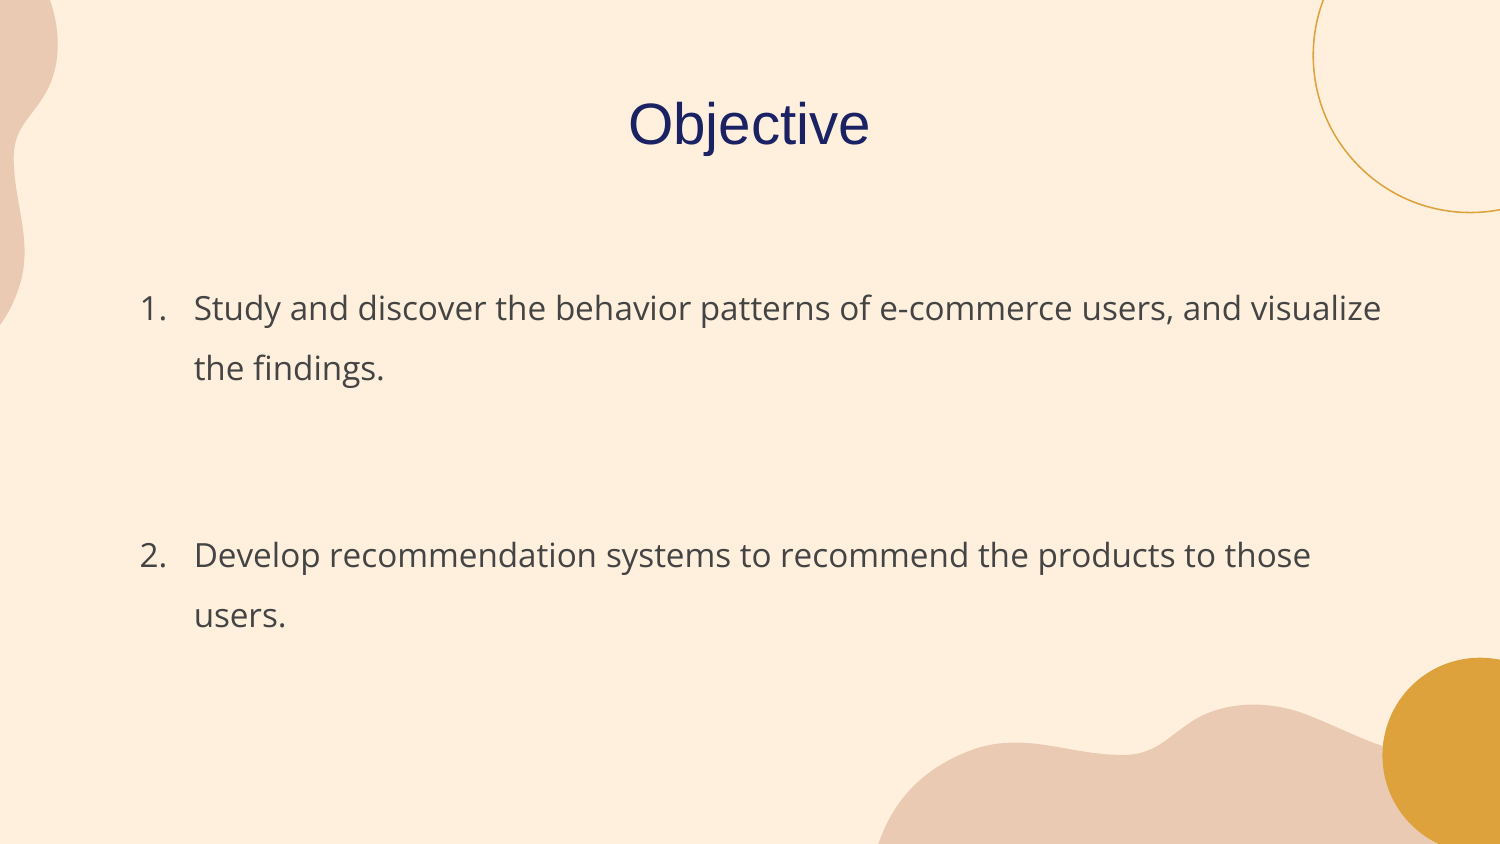

# Objective

Study and discover the behavior patterns of e-commerce users, and visualize the findings.

Develop recommendation systems to recommend the products to those users.